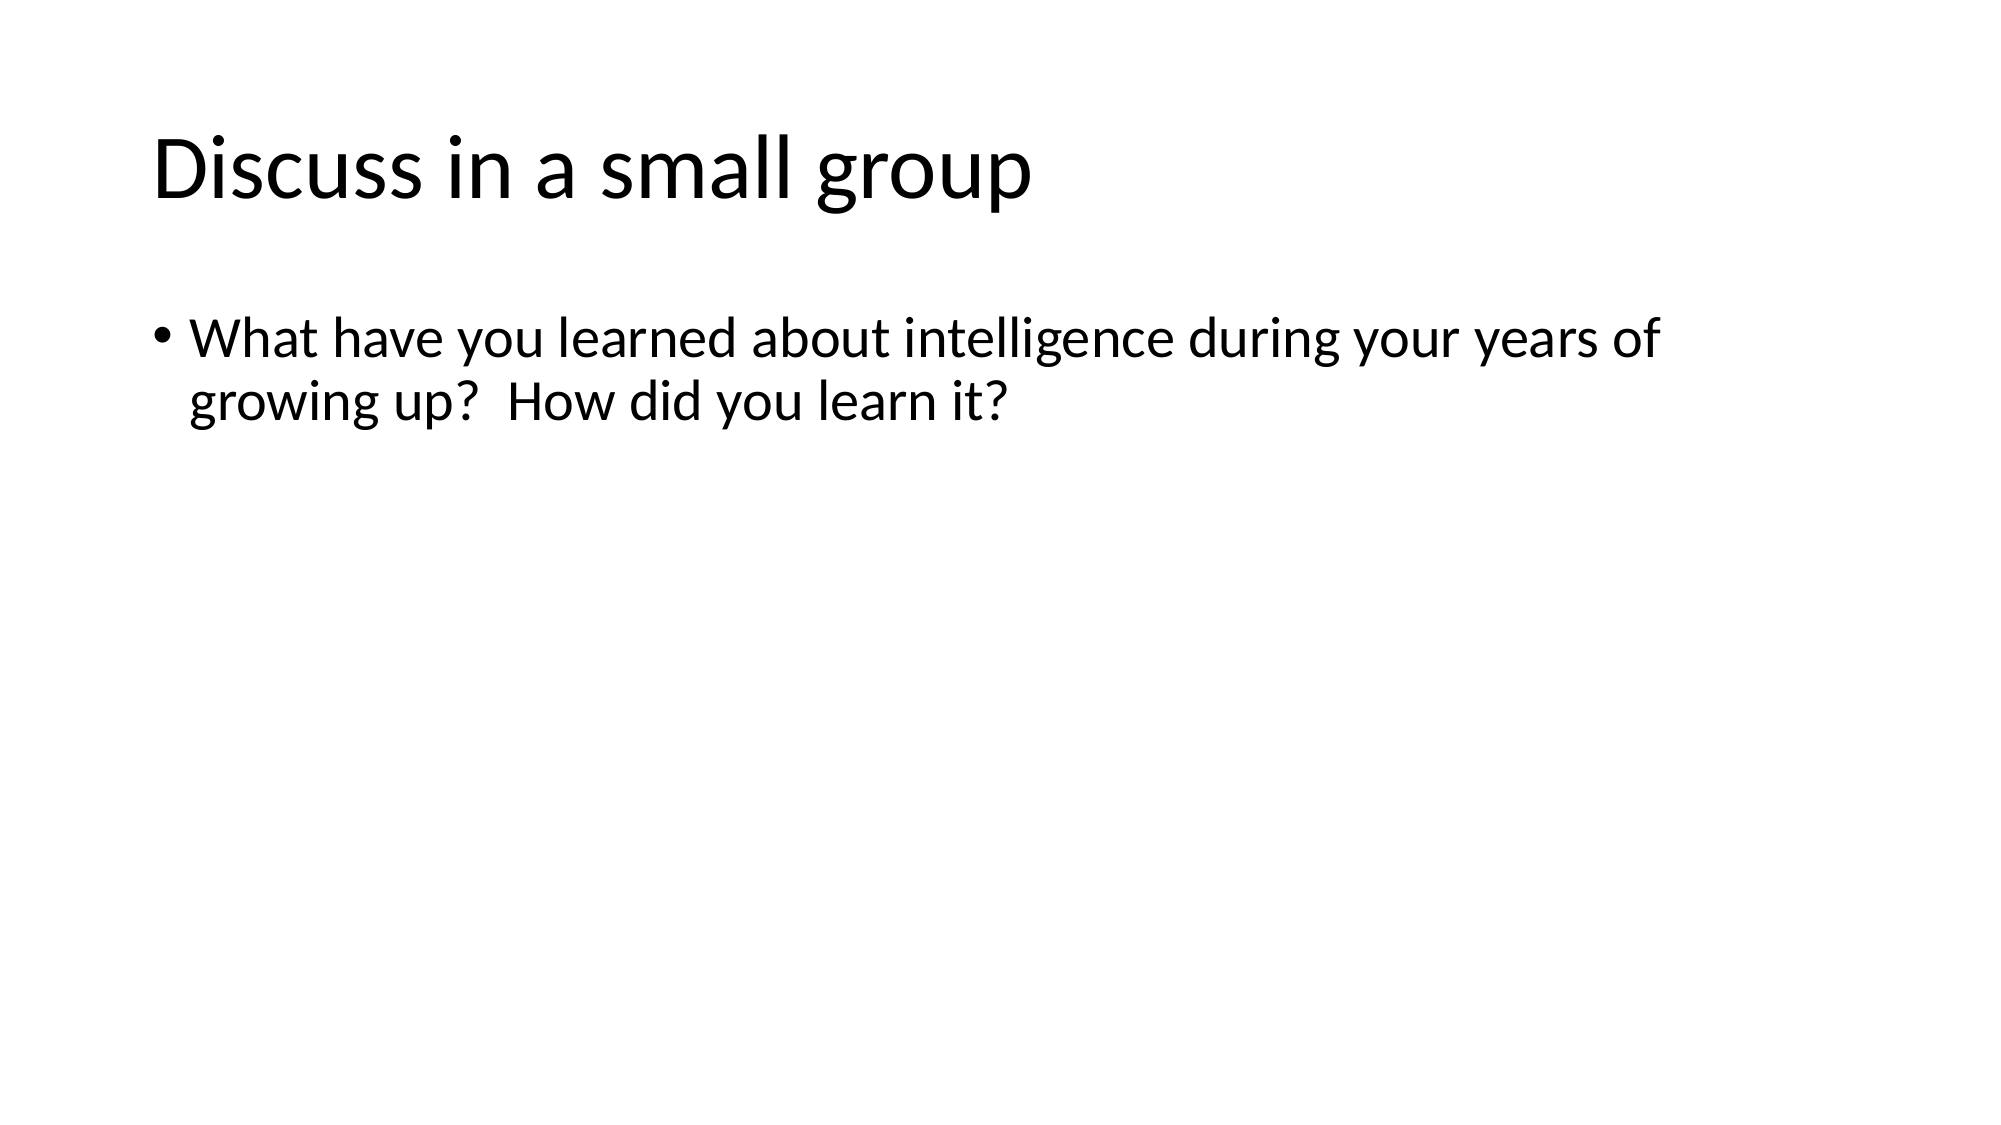

# Discuss in a small group
What have you learned about intelligence during your years of growing up?  How did you learn it?